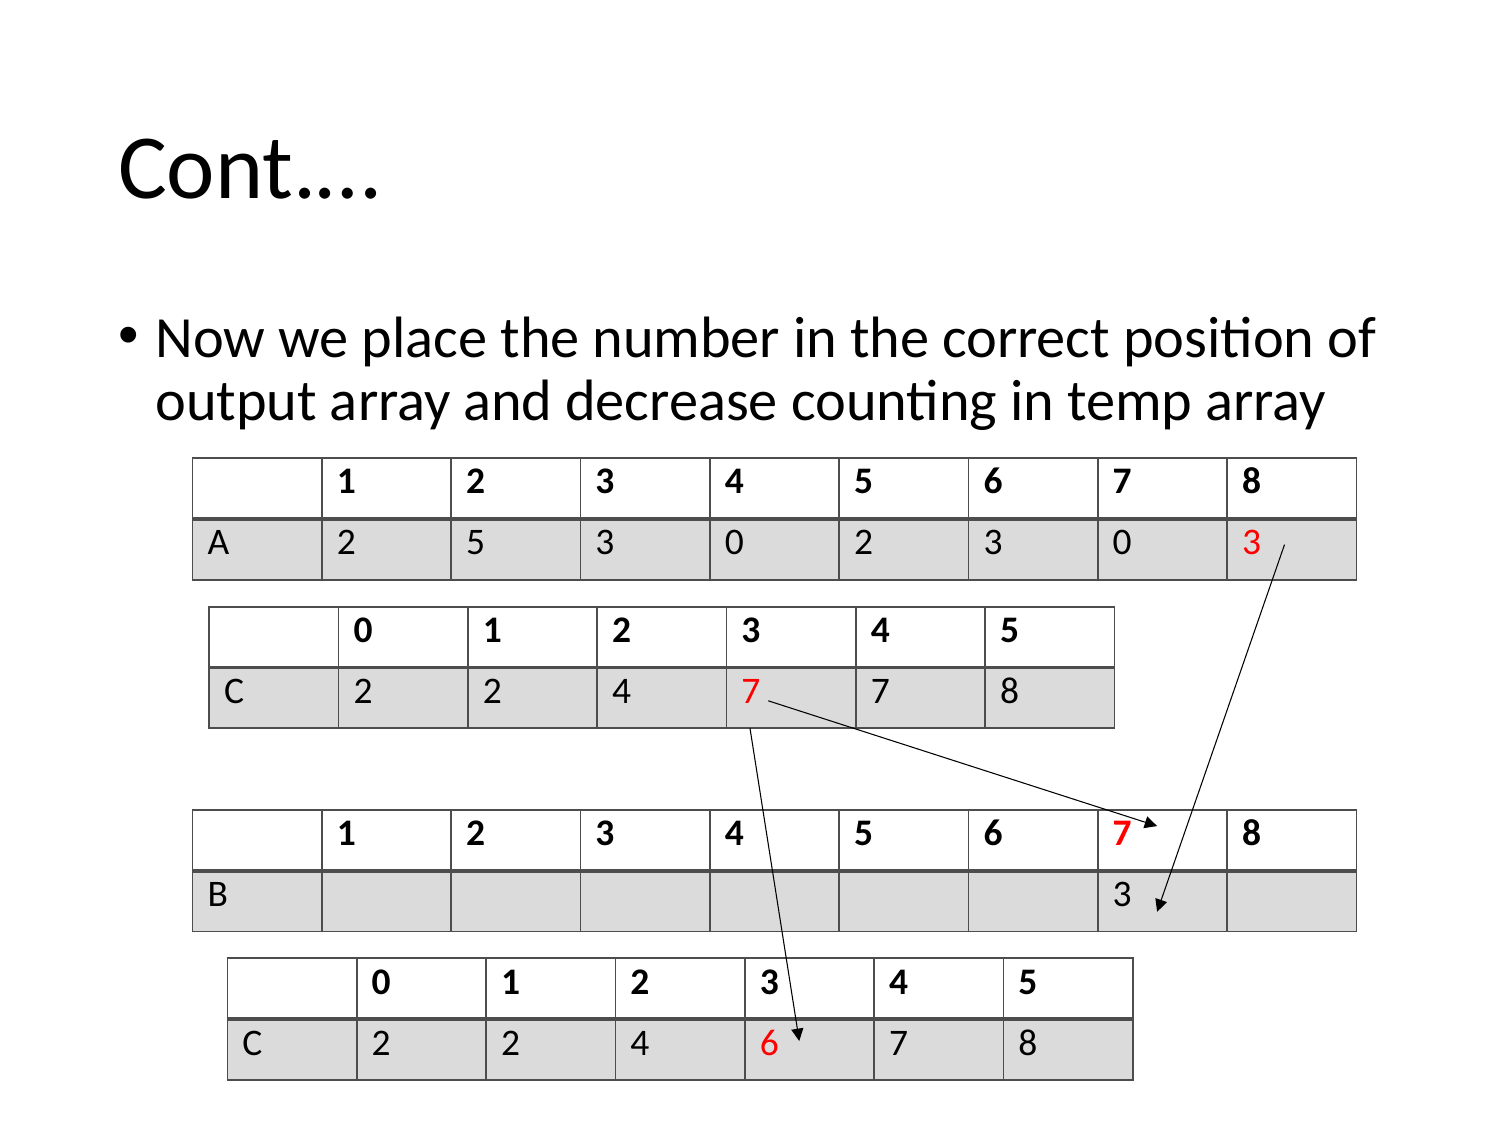

# Cont.…
Now we place the number in the correct position of output array and decrease counting in temp array

|  | 1 | 2 | 3 | 4 | 5 | 6 | 7 | 8 |
| --- | --- | --- | --- | --- | --- | --- | --- | --- |
| A | 2 | 5 | 3 | 0 | 2 | 3 | 0 | 3 |
|  | 0 | 1 | 2 | 3 | 4 | 5 |
| --- | --- | --- | --- | --- | --- | --- |
| C | 2 | 2 | 4 | 7 | 7 | 8 |
|  | 1 | 2 | 3 | 4 | 5 | 6 | 7 | 8 |
| --- | --- | --- | --- | --- | --- | --- | --- | --- |
| B |  |  |  |  |  |  | 3 |  |
|  | 0 | 1 | 2 | 3 | 4 | 5 |
| --- | --- | --- | --- | --- | --- | --- |
| C | 2 | 2 | 4 | 6 | 7 | 8 |